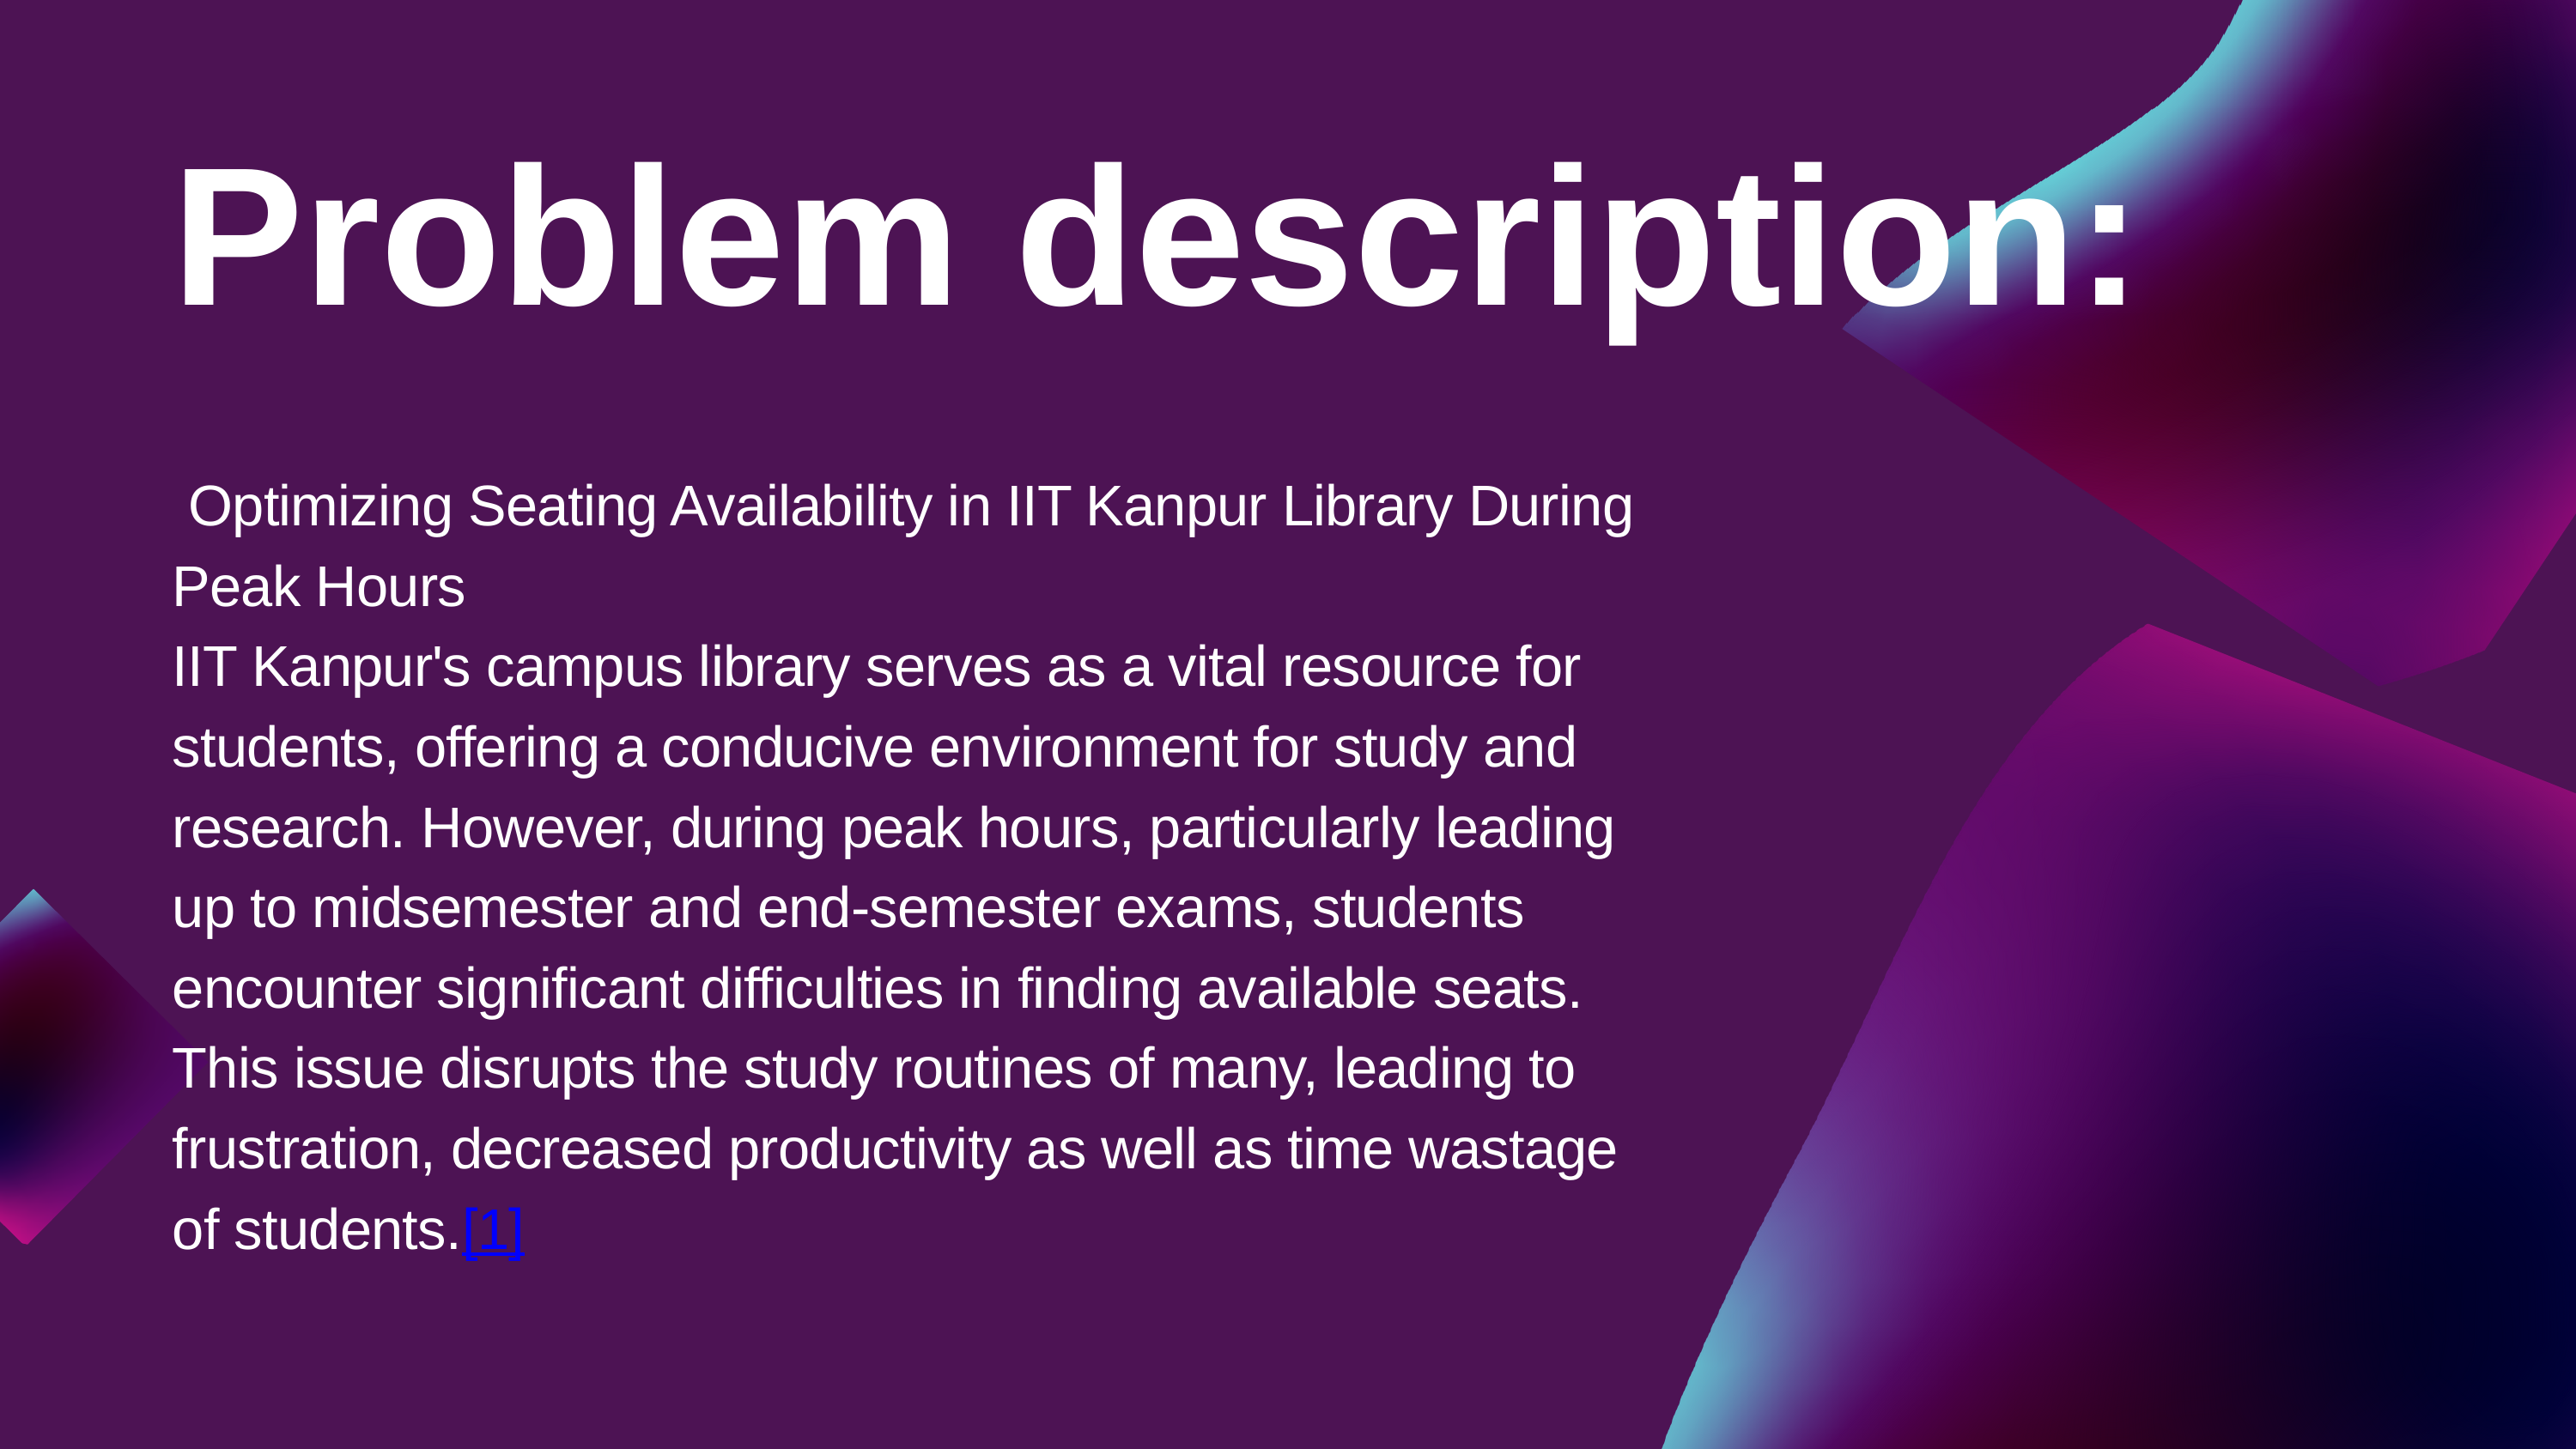

Problem description:
 Optimizing Seating Availability in IIT Kanpur Library During Peak Hours
IIT Kanpur's campus library serves as a vital resource for students, offering a conducive environment for study and research. However, during peak hours, particularly leading up to midsemester and end-semester exams, students encounter significant difficulties in finding available seats. This issue disrupts the study routines of many, leading to frustration, decreased productivity as well as time wastage of students.[1]